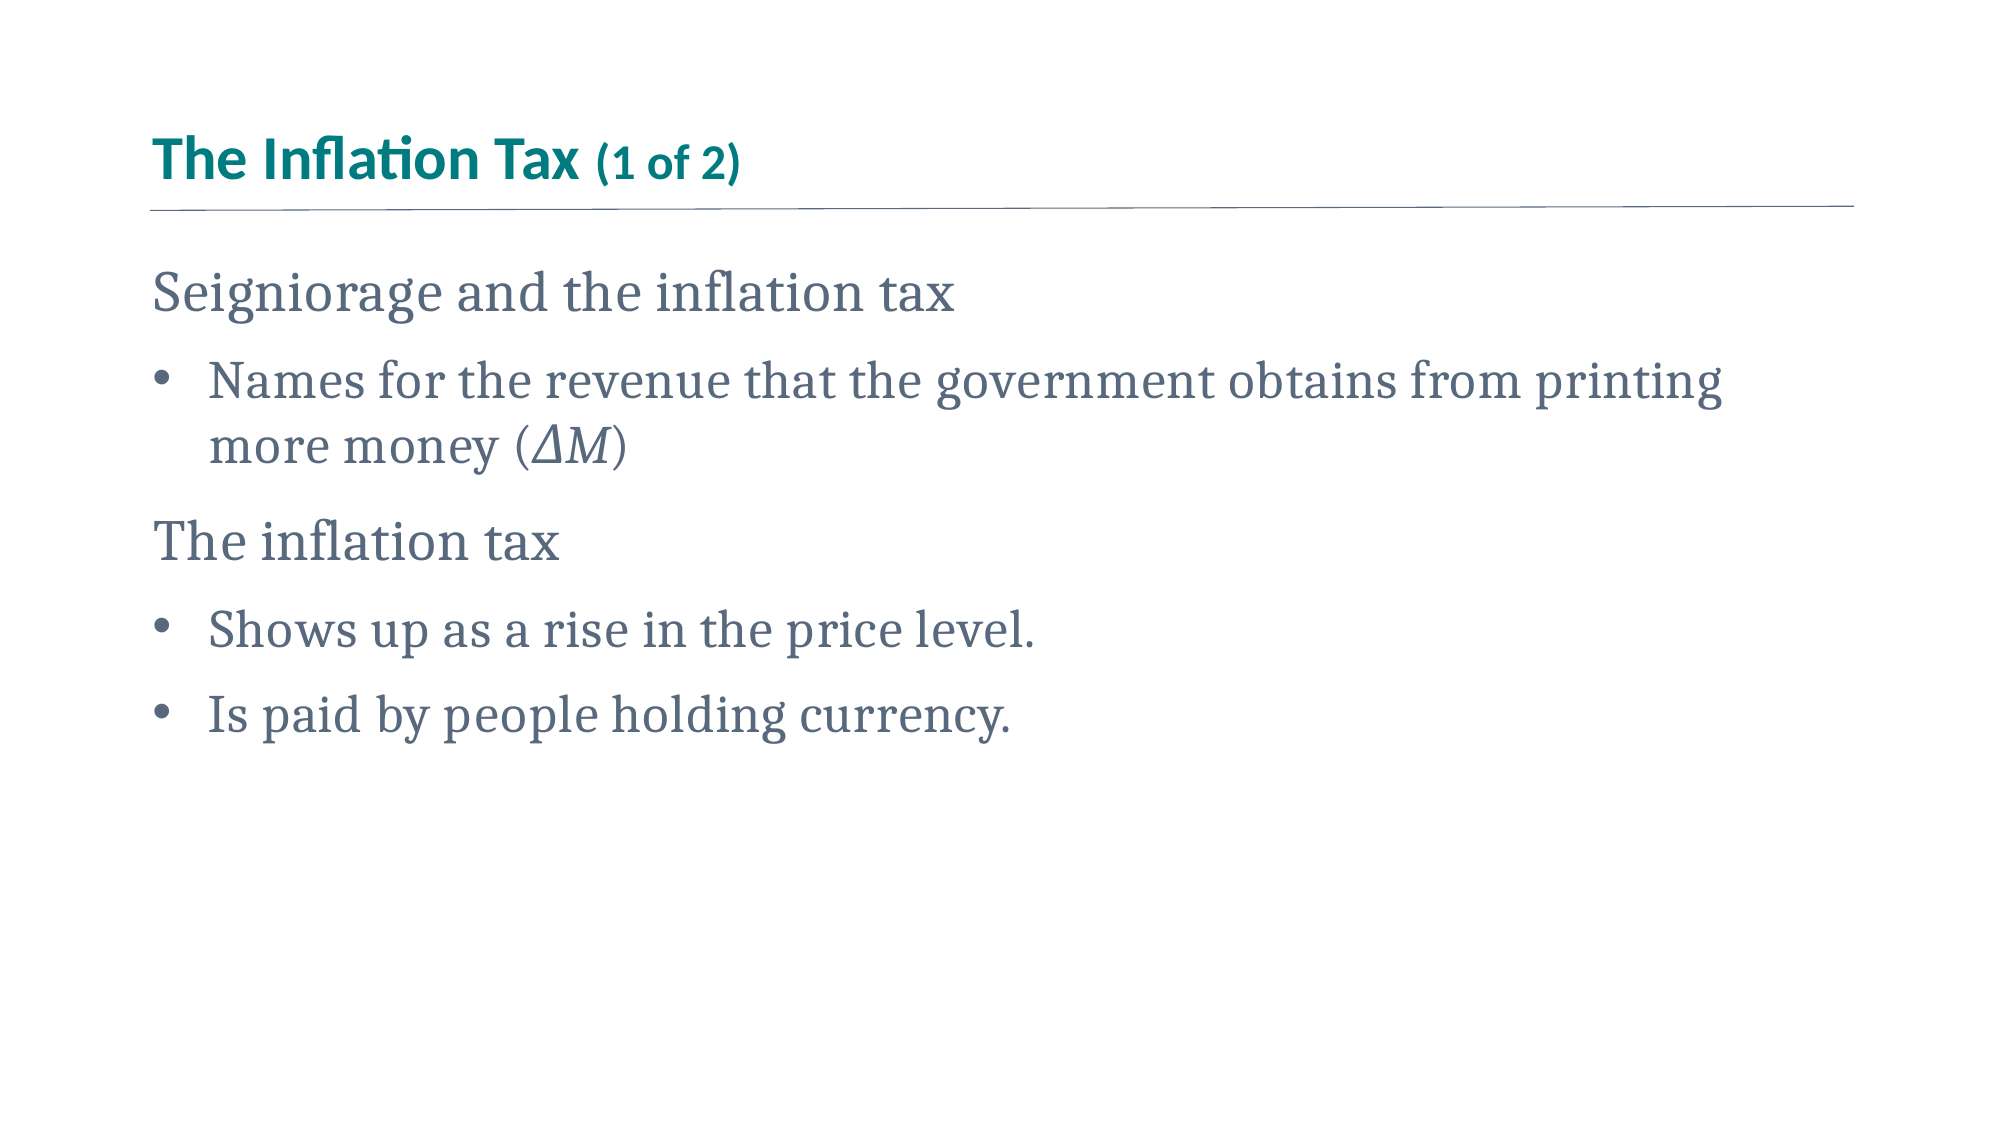

# The Inflation Tax (1 of 2)
Seigniorage and the inflation tax
Names for the revenue that the government obtains from printing more money (ΔM)
The inflation tax
Shows up as a rise in the price level.
Is paid by people holding currency.